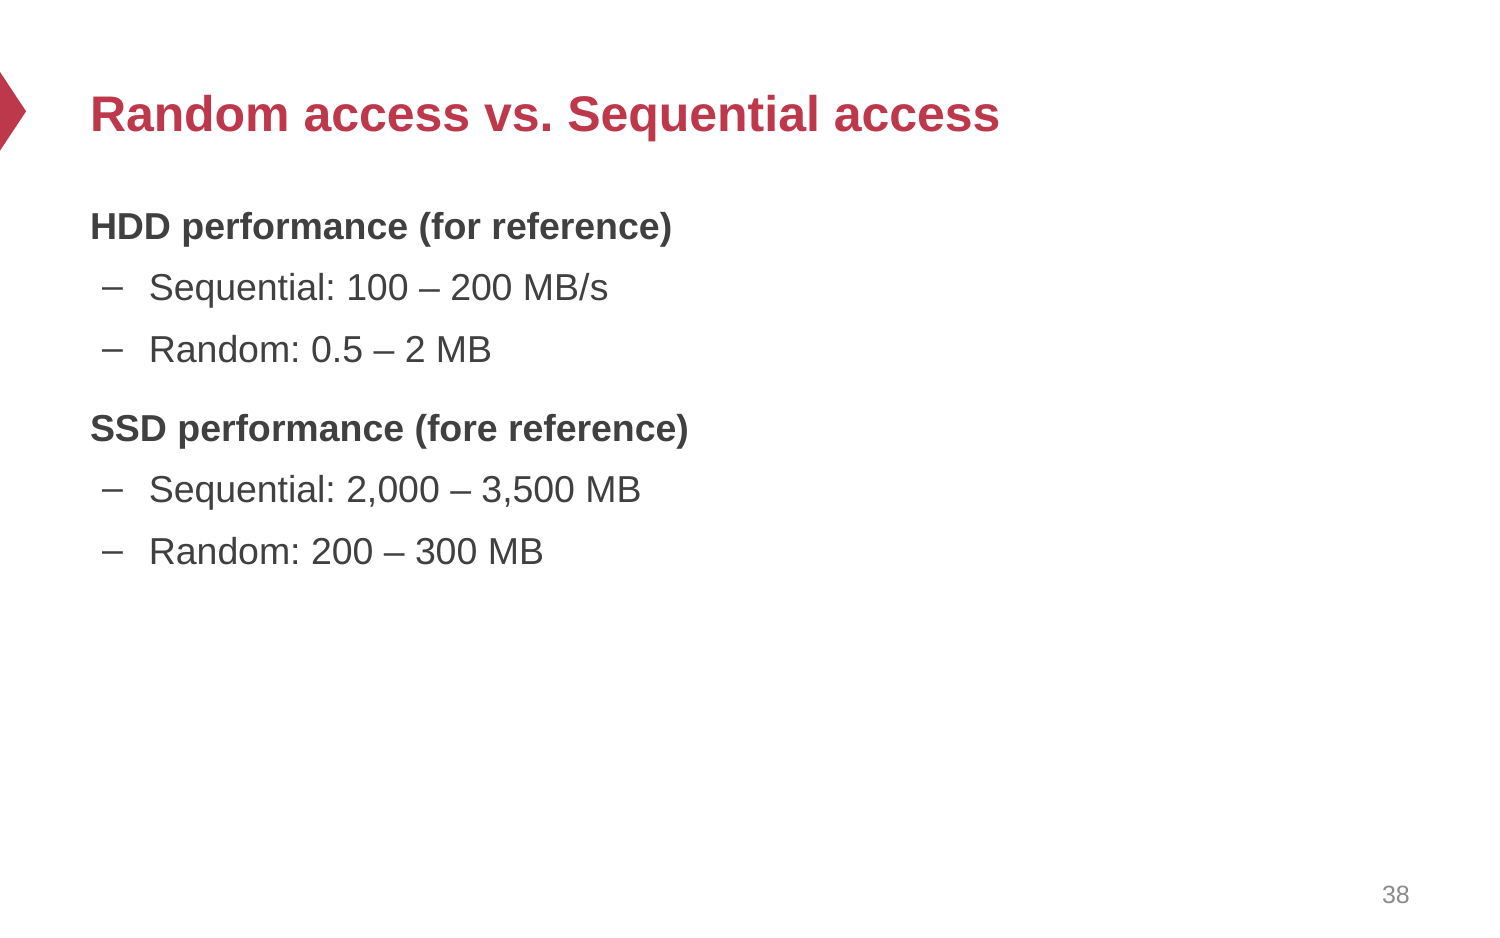

# Random access vs. Sequential access
HDD performance (for reference)
Sequential: 100 – 200 MB/s
Random: 0.5 – 2 MB
SSD performance (fore reference)
Sequential: 2,000 – 3,500 MB
Random: 200 – 300 MB

38